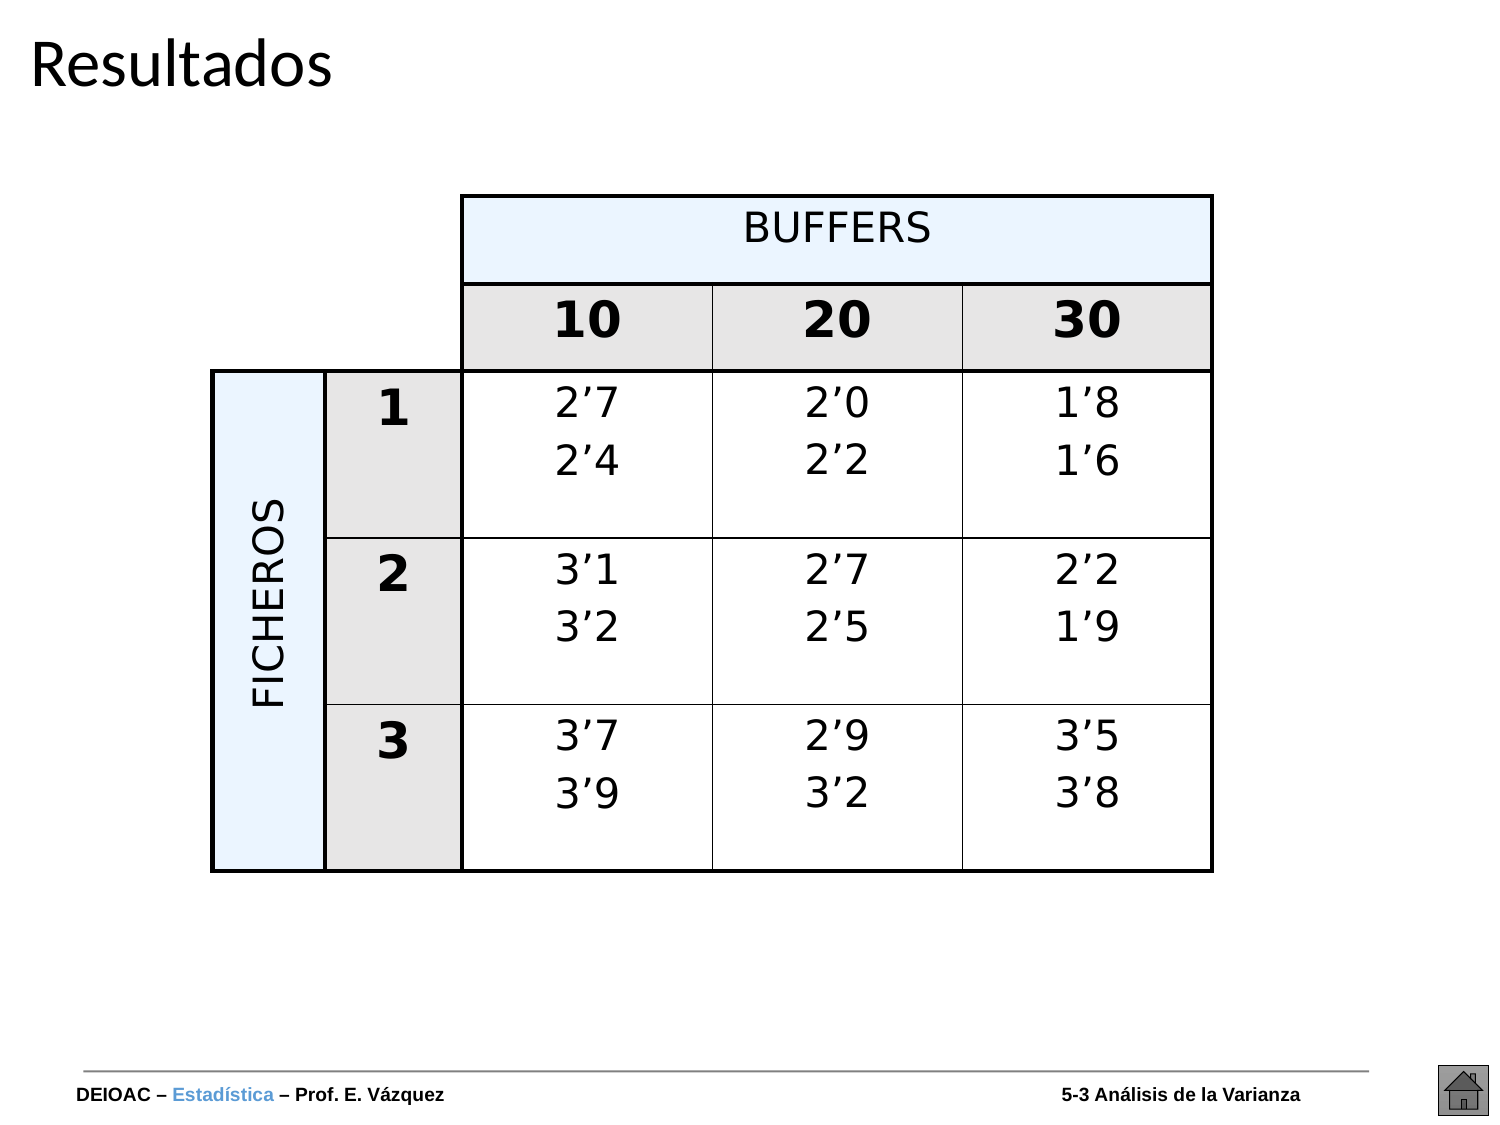

# Resultados
|  |  | BUFFERS |  |  |
| --- | --- | --- | --- | --- |
|  |  | 10 | 20 | 30 |
|  | 1 | 2’7 2’4 | 2’0 2’2 | 1’8 1’6 |
|  | 2 | 3’1 3’2 | 2’7 2’5 | 2’2 1’9 |
|  | 3 | 3’7 3’9 | 2’9 3’2 | 3’5 3’8 |
FICHEROS